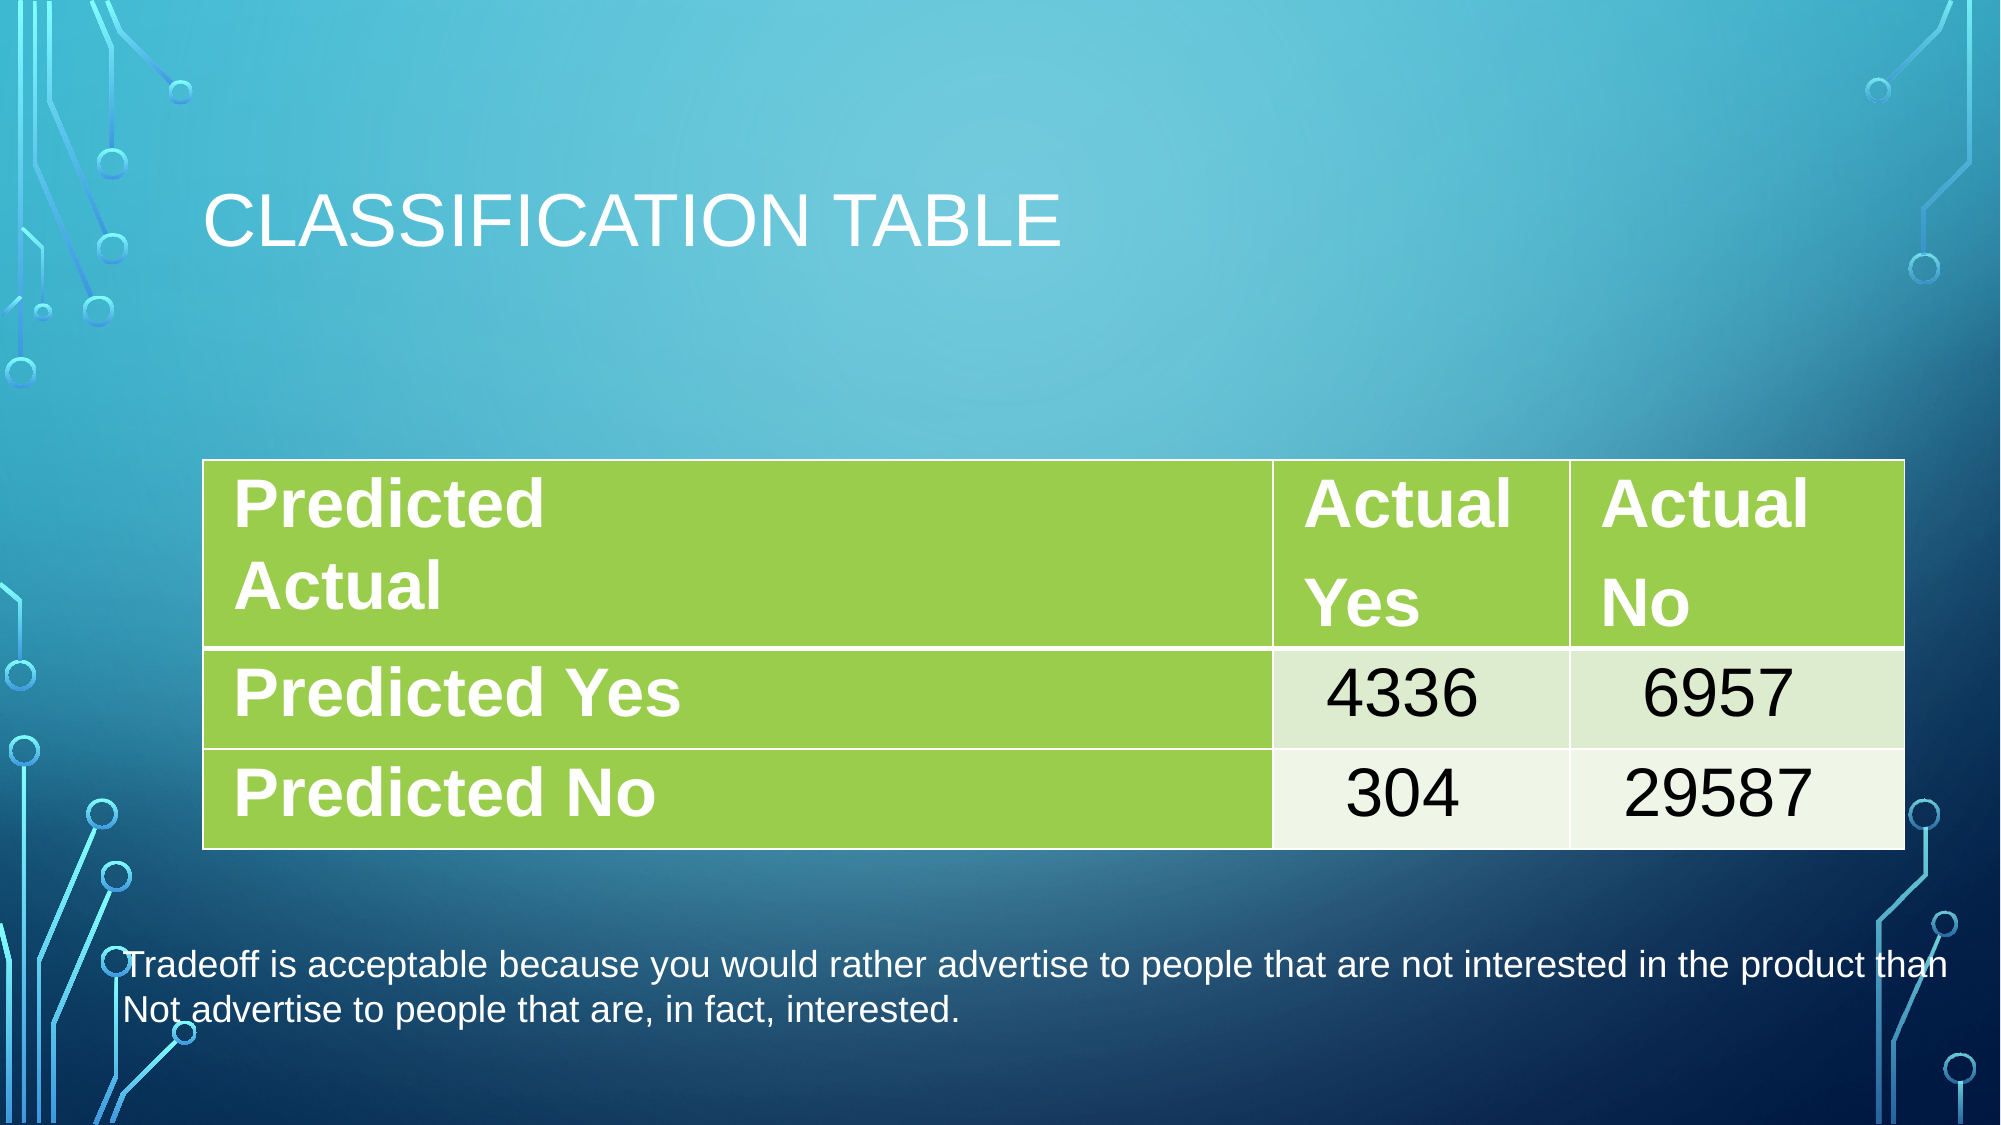

# Classification table
| Predicted Actual | Actual Yes | Actual No |
| --- | --- | --- |
| Predicted Yes | 4336 | 6957 |
| Predicted No | 304 | 29587 |
Tradeoff is acceptable because you would rather advertise to people that are not interested in the product than
Not advertise to people that are, in fact, interested.